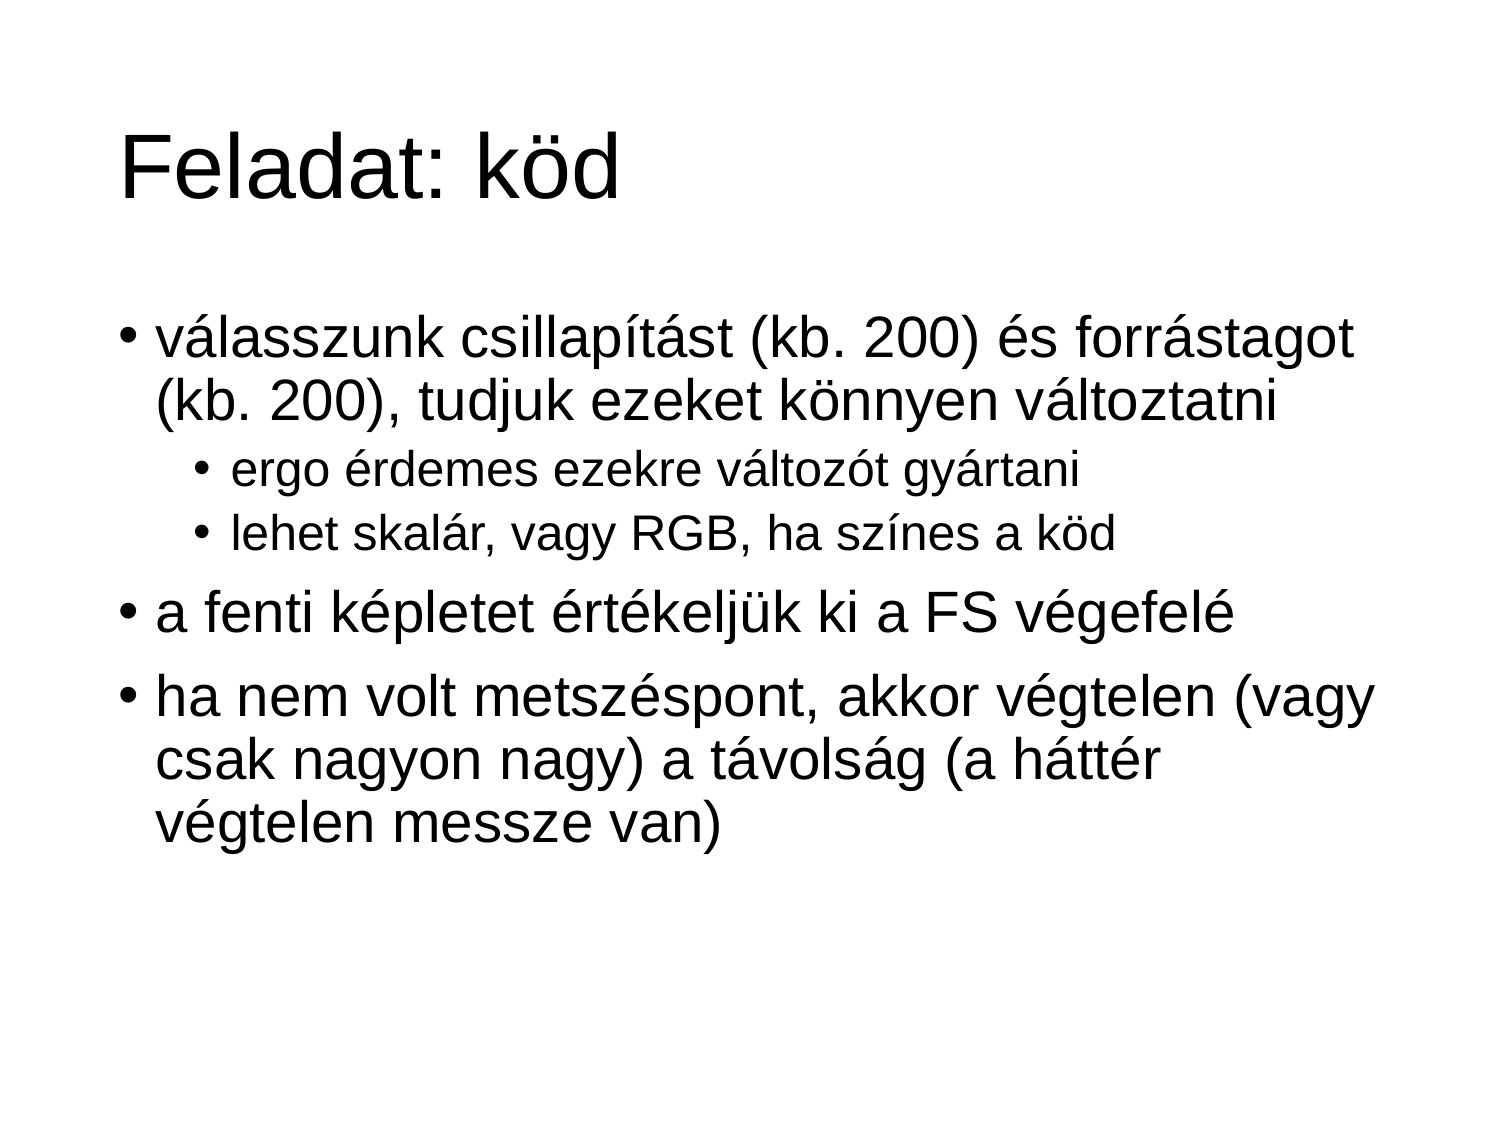

# Feladat: köd
válasszunk csillapítást (kb. 200) és forrástagot (kb. 200), tudjuk ezeket könnyen változtatni
ergo érdemes ezekre változót gyártani
lehet skalár, vagy RGB, ha színes a köd
a fenti képletet értékeljük ki a FS végefelé
ha nem volt metszéspont, akkor végtelen (vagy csak nagyon nagy) a távolság (a háttér végtelen messze van)